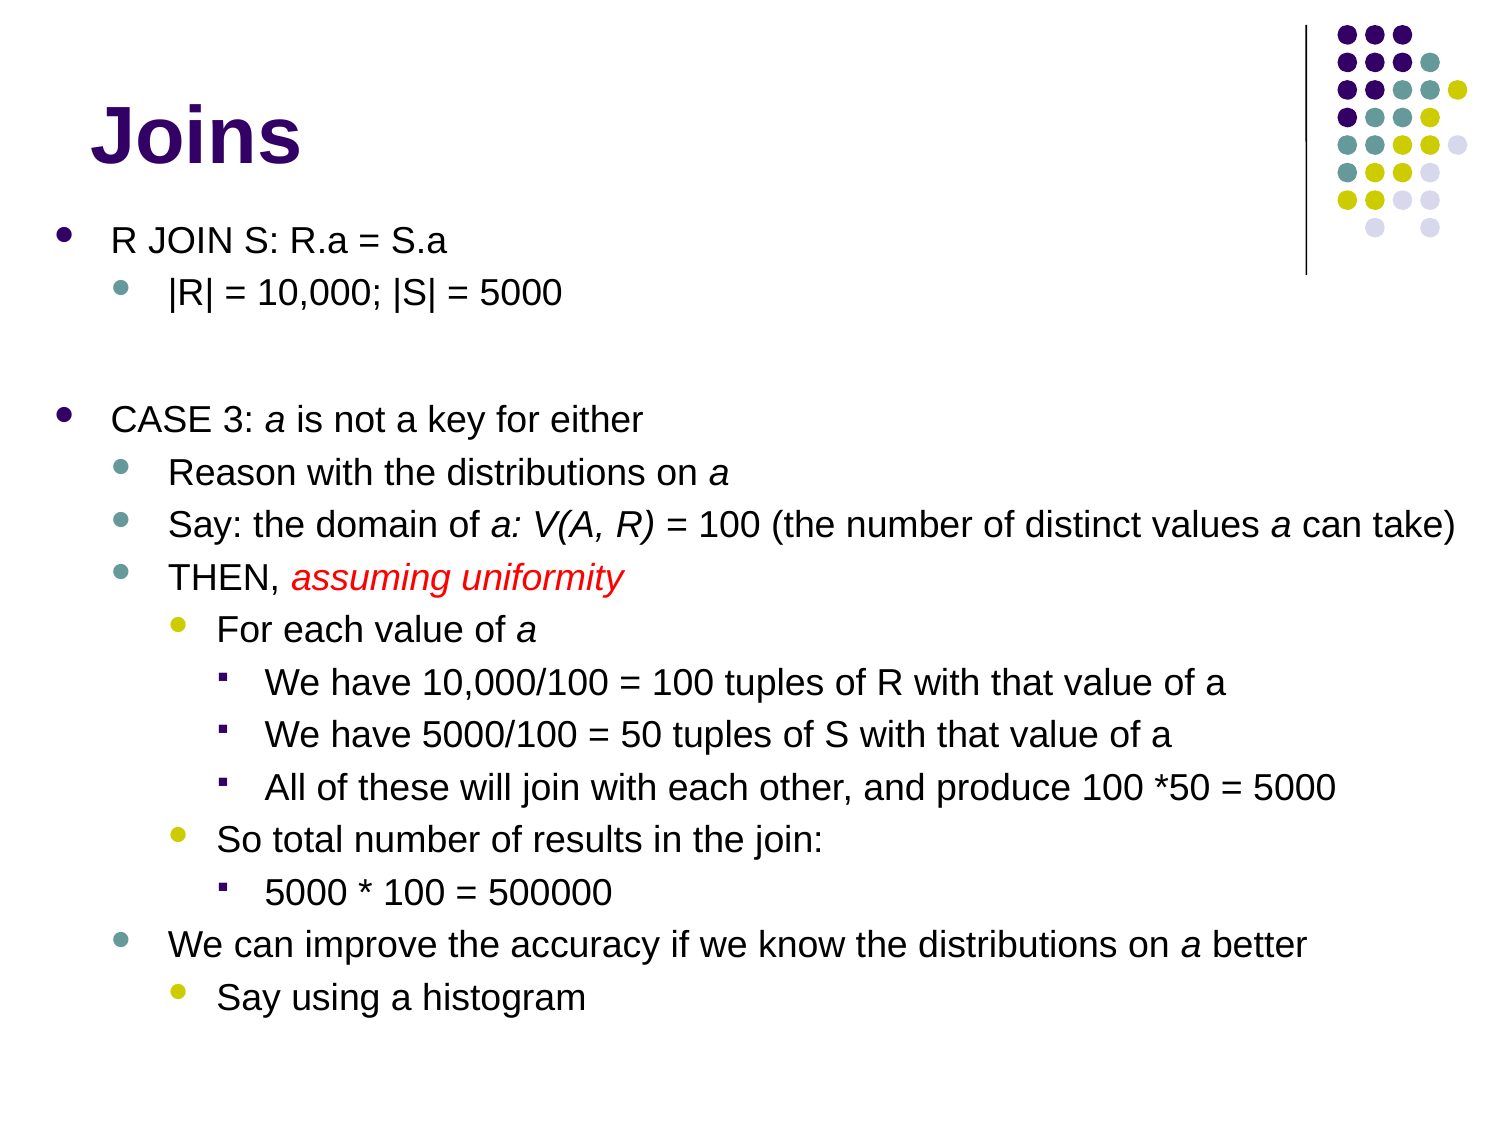

# Joins
R JOIN S: R.a = S.a
|R| = 10,000; |S| = 5000

CASE 3: a is not a key for either
Reason with the distributions on a
Say: the domain of a: V(A, R) = 100 (the number of distinct values a can take)
THEN, assuming uniformity
For each value of a
We have 10,000/100 = 100 tuples of R with that value of a
We have 5000/100 = 50 tuples of S with that value of a
All of these will join with each other, and produce 100 *50 = 5000
So total number of results in the join:
5000 * 100 = 500000
We can improve the accuracy if we know the distributions on a better
Say using a histogram